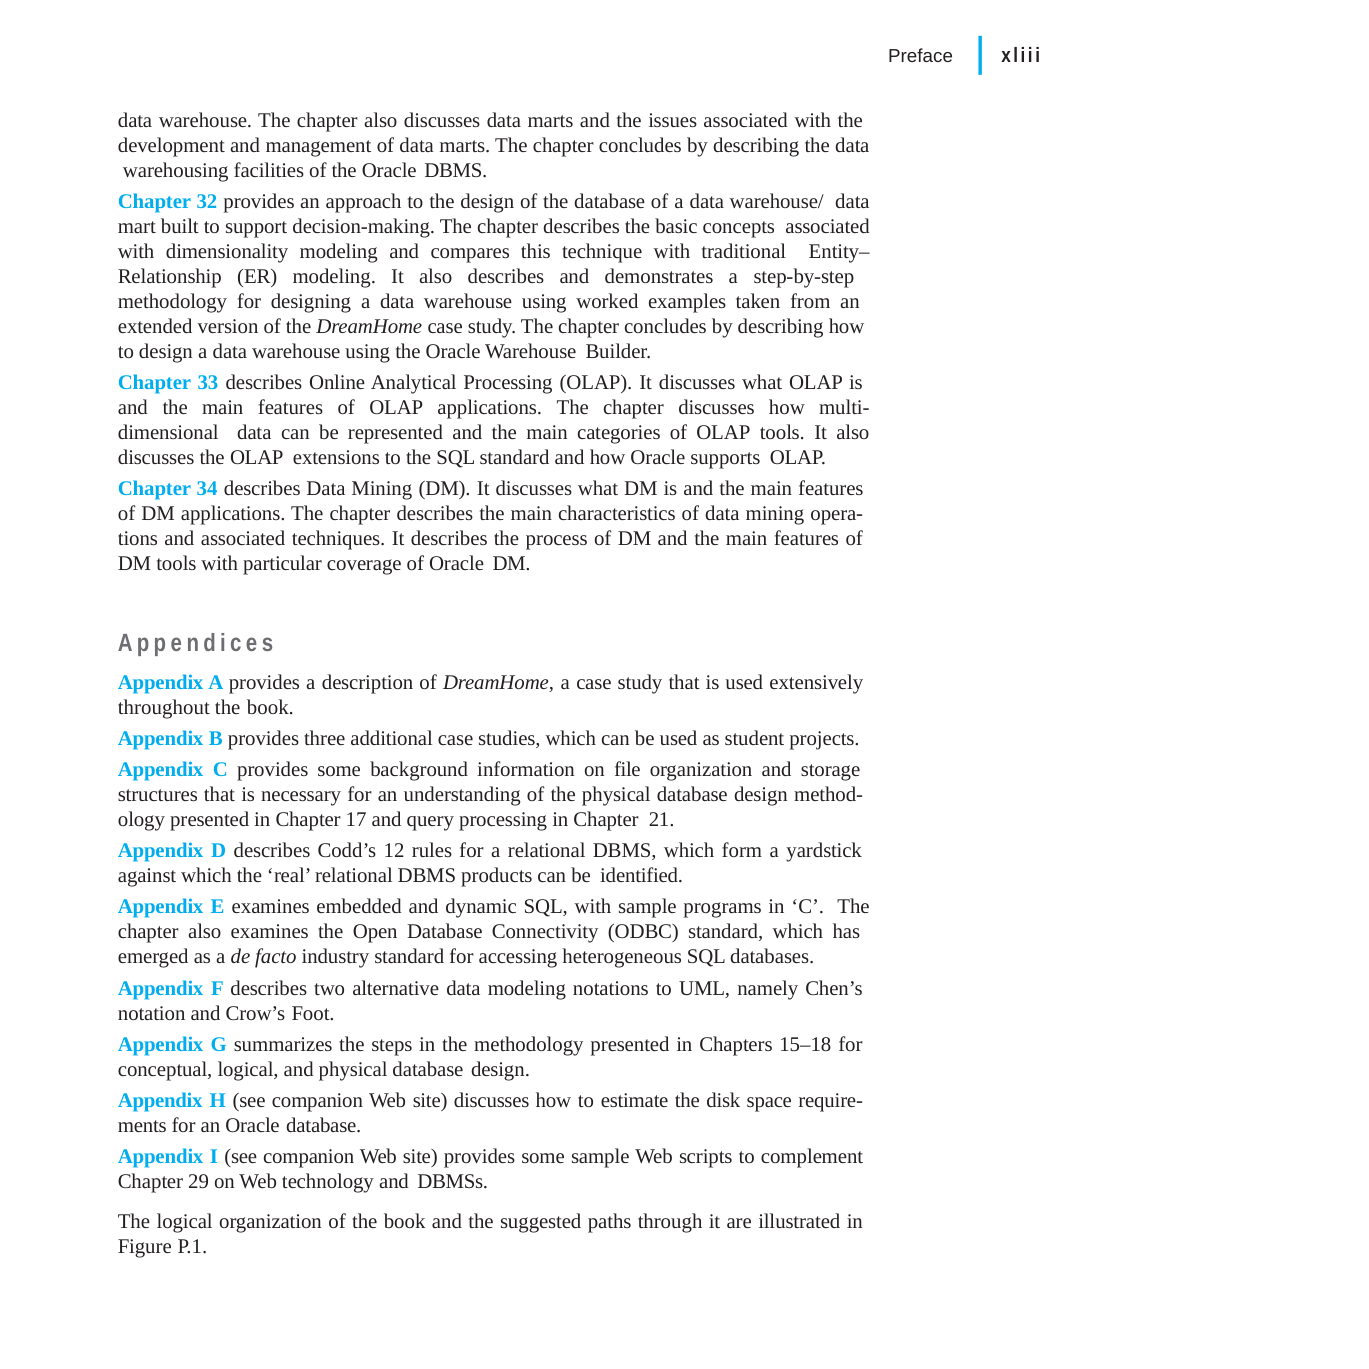

|
xliii
Preface
data warehouse. The chapter also discusses data marts and the issues associated with the  development and management of data marts. The chapter concludes by describing the data  warehousing facilities of the Oracle DBMS.
Chapter 32 provides an approach to the design of the database of a data warehouse/  data mart built to support decision-making. The chapter describes the basic concepts  associated with dimensionality modeling and compares this technique with traditional  Entity–Relationship (ER) modeling. It also describes and demonstrates a step-by-step  methodology for designing a data warehouse using worked examples taken from an  extended version of the DreamHome case study. The chapter concludes by describing how  to design a data warehouse using the Oracle Warehouse Builder.
Chapter 33 describes Online Analytical Processing (OLAP). It discusses what OLAP is  and the main features of OLAP applications. The chapter discusses how multi-dimensional  data can be represented and the main categories of OLAP tools. It also discusses the OLAP  extensions to the SQL standard and how Oracle supports OLAP.
Chapter 34 describes Data Mining (DM). It discusses what DM is and the main features  of DM applications. The chapter describes the main characteristics of data mining opera-  tions and associated techniques. It describes the process of DM and the main features of  DM tools with particular coverage of Oracle DM.

Appendices
Appendix A provides a description of DreamHome, a case study that is used extensively  throughout the book.
Appendix B provides three additional case studies, which can be used as student projects.
Appendix C provides some background information on file organization and storage  structures that is necessary for an understanding of the physical database design method-  ology presented in Chapter 17 and query processing in Chapter 21.
Appendix D describes Codd’s 12 rules for a relational DBMS, which form a yardstick  against which the ‘real’ relational DBMS products can be identified.
Appendix E examines embedded and dynamic SQL, with sample programs in ‘C’.  The chapter also examines the Open Database Connectivity (ODBC) standard, which has  emerged as a de facto industry standard for accessing heterogeneous SQL databases.
Appendix F describes two alternative data modeling notations to UML, namely Chen’s  notation and Crow’s Foot.
Appendix G summarizes the steps in the methodology presented in Chapters 15–18 for  conceptual, logical, and physical database design.
Appendix H (see companion Web site) discusses how to estimate the disk space require-  ments for an Oracle database.
Appendix I (see companion Web site) provides some sample Web scripts to complement  Chapter 29 on Web technology and DBMSs.
The logical organization of the book and the suggested paths through it are illustrated in  Figure P.1.